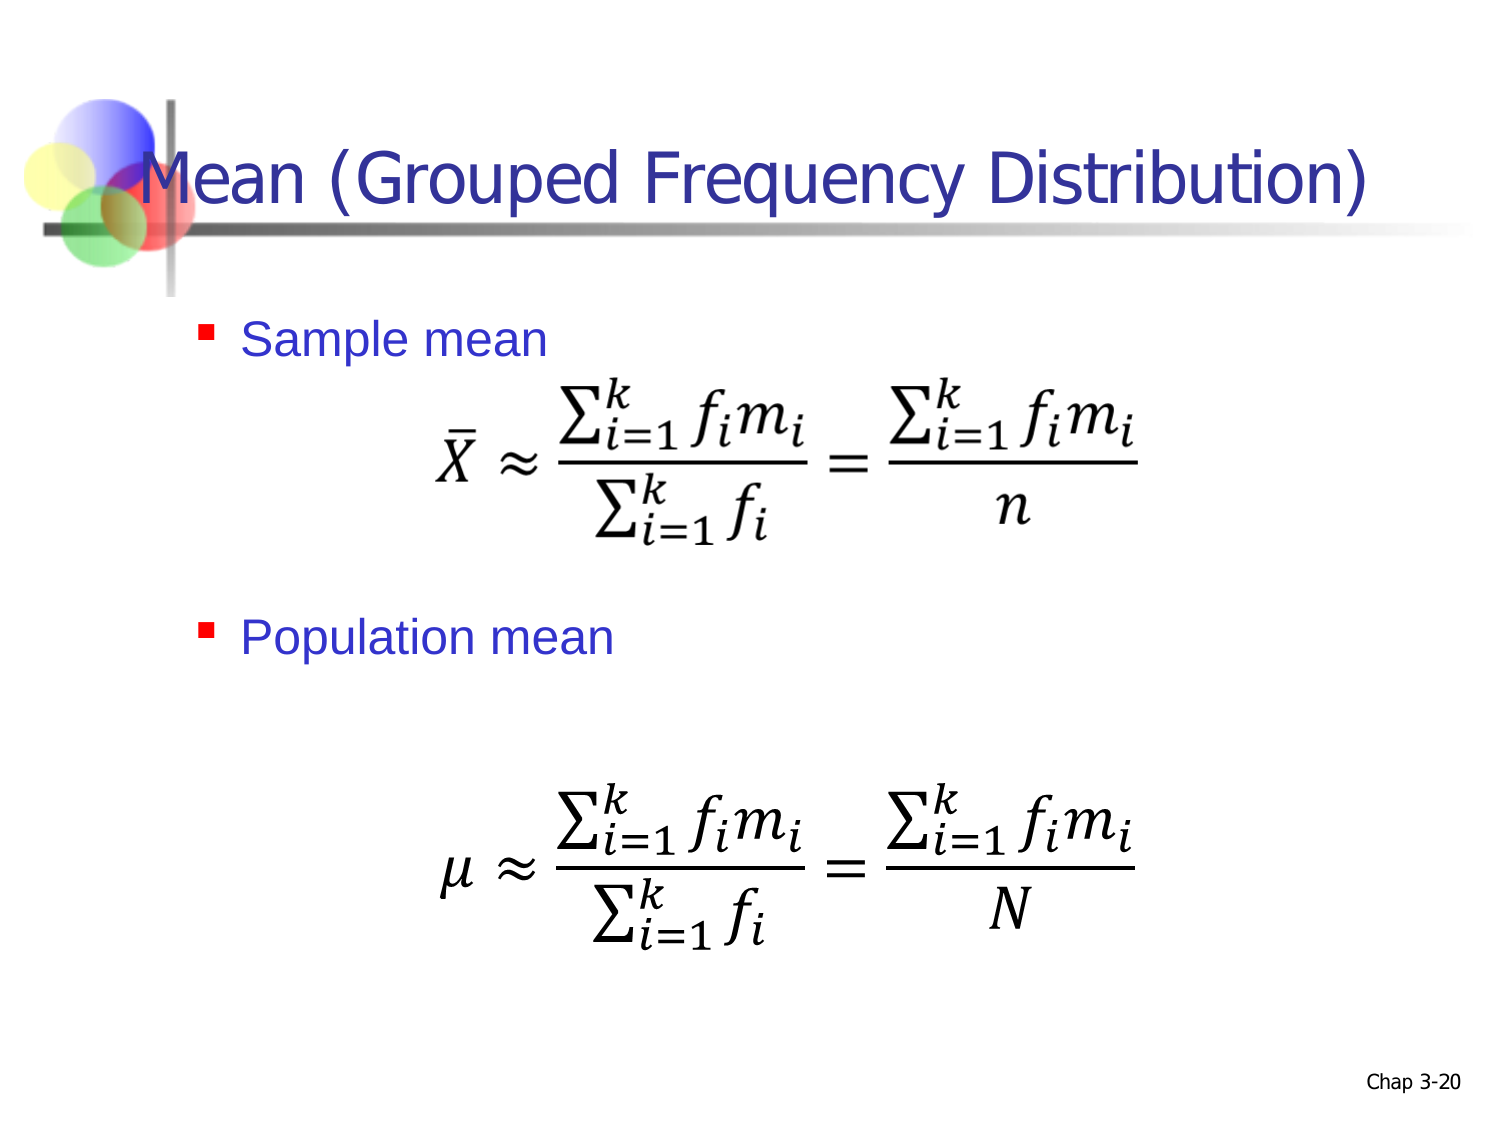

# Mean (Grouped Frequency Distribution)
Sample mean

Population mean

Chap 3-20